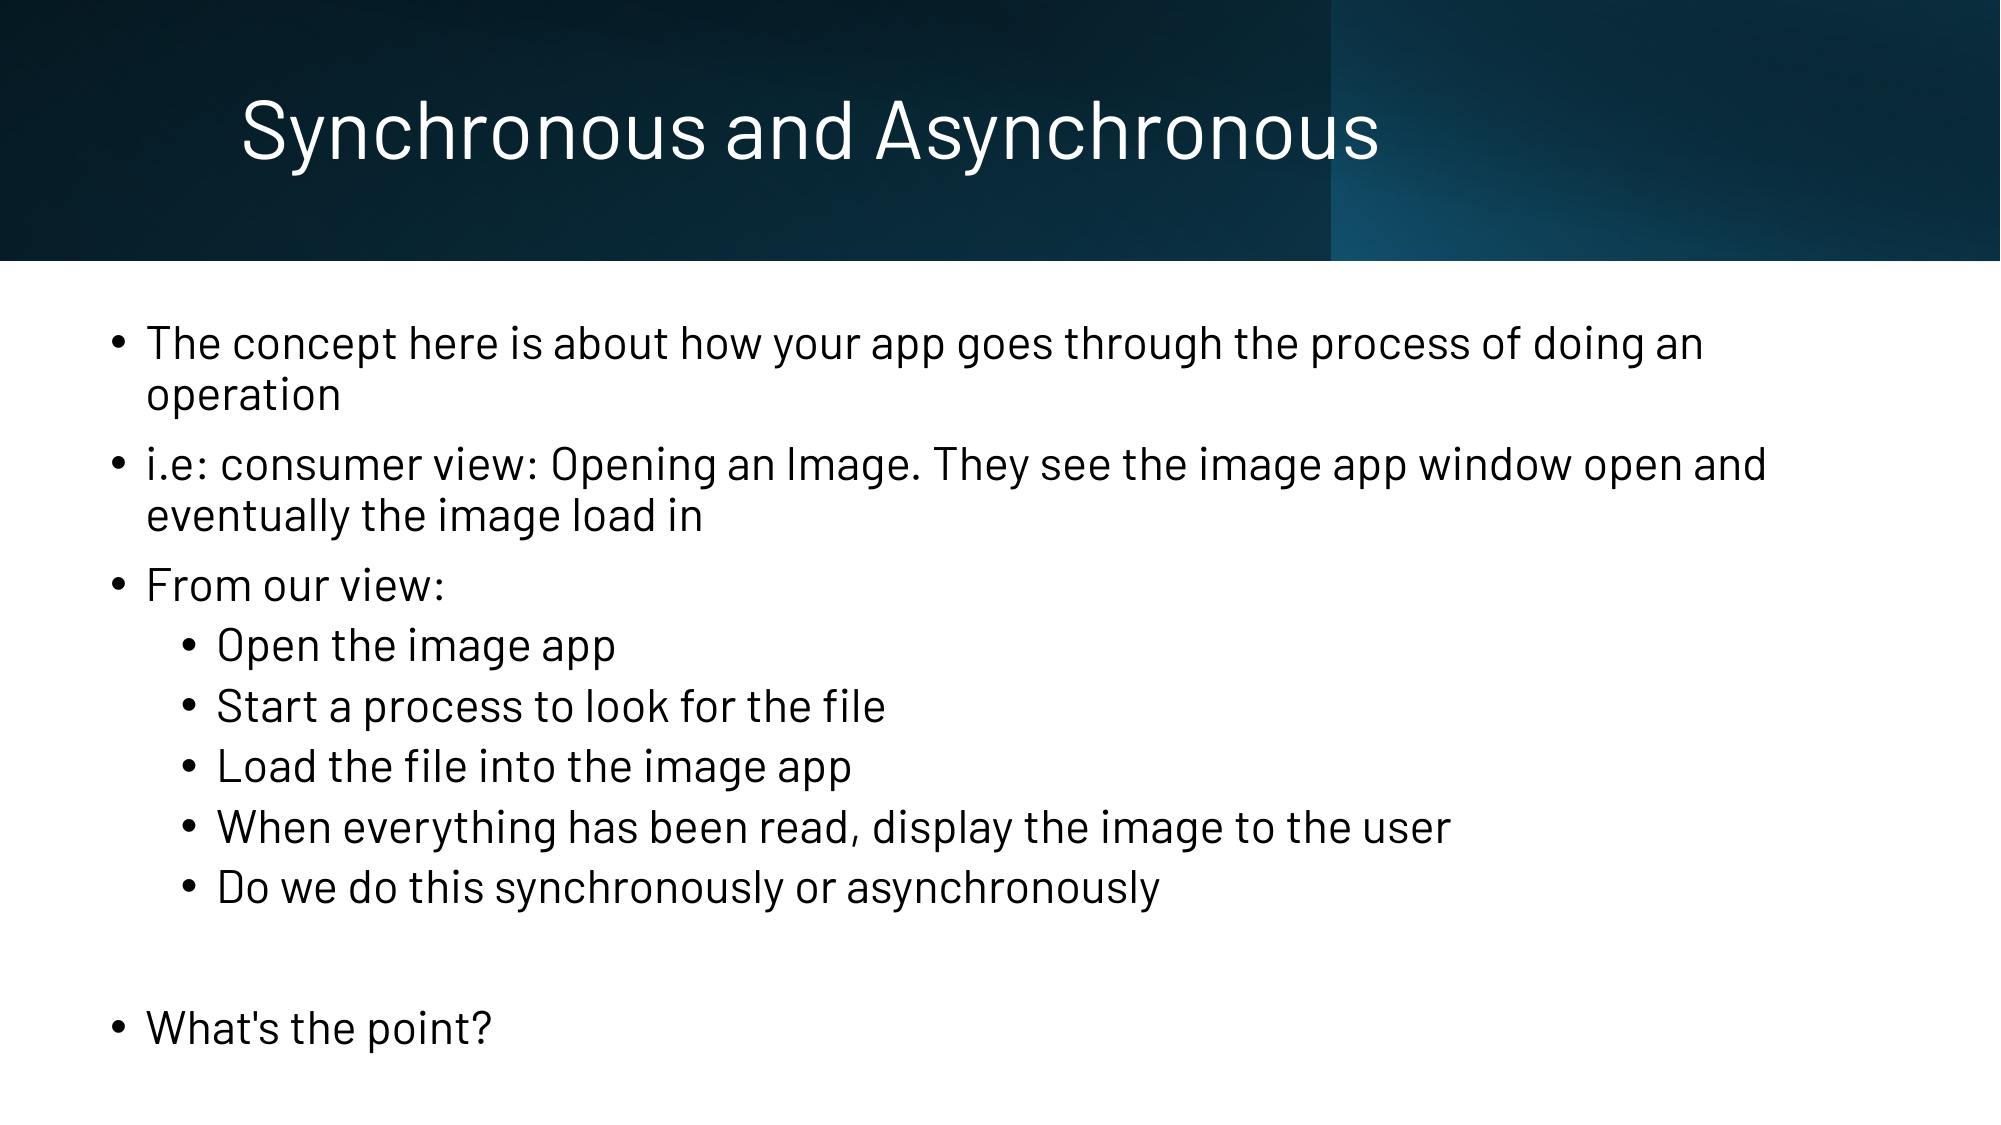

# Synchronous and Asynchronous
The concept here is about how your app goes through the process of doing an operation
i.e: consumer view: Opening an Image. They see the image app window open and eventually the image load in
From our view:
Open the image app
Start a process to look for the file
Load the file into the image app
When everything has been read, display the image to the user
Do we do this synchronously or asynchronously

What's the point?